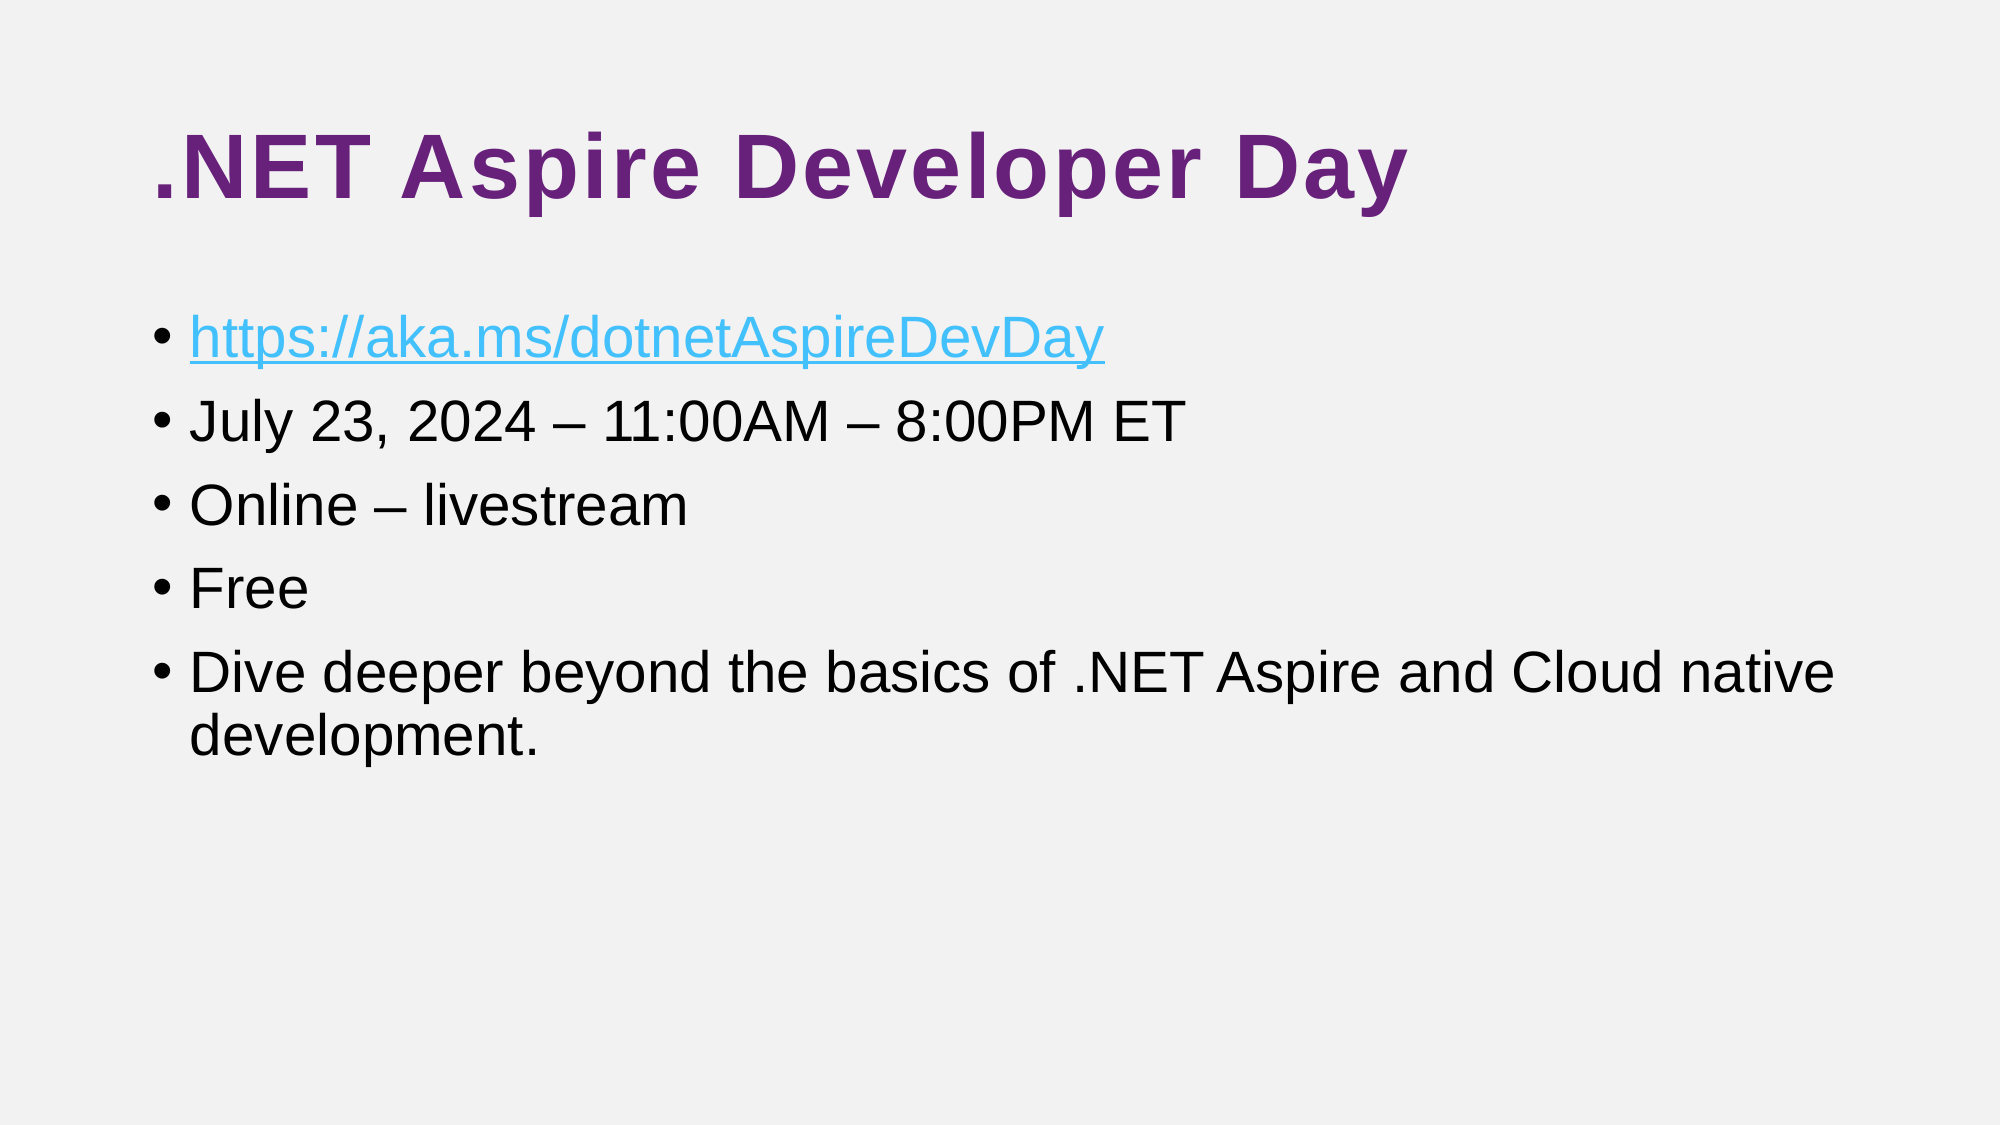

# .NET Aspire Developer Day
https://aka.ms/dotnetAspireDevDay
July 23, 2024 – 11:00AM – 8:00PM ET
Online – livestream
Free
Dive deeper beyond the basics of .NET Aspire and Cloud native development.